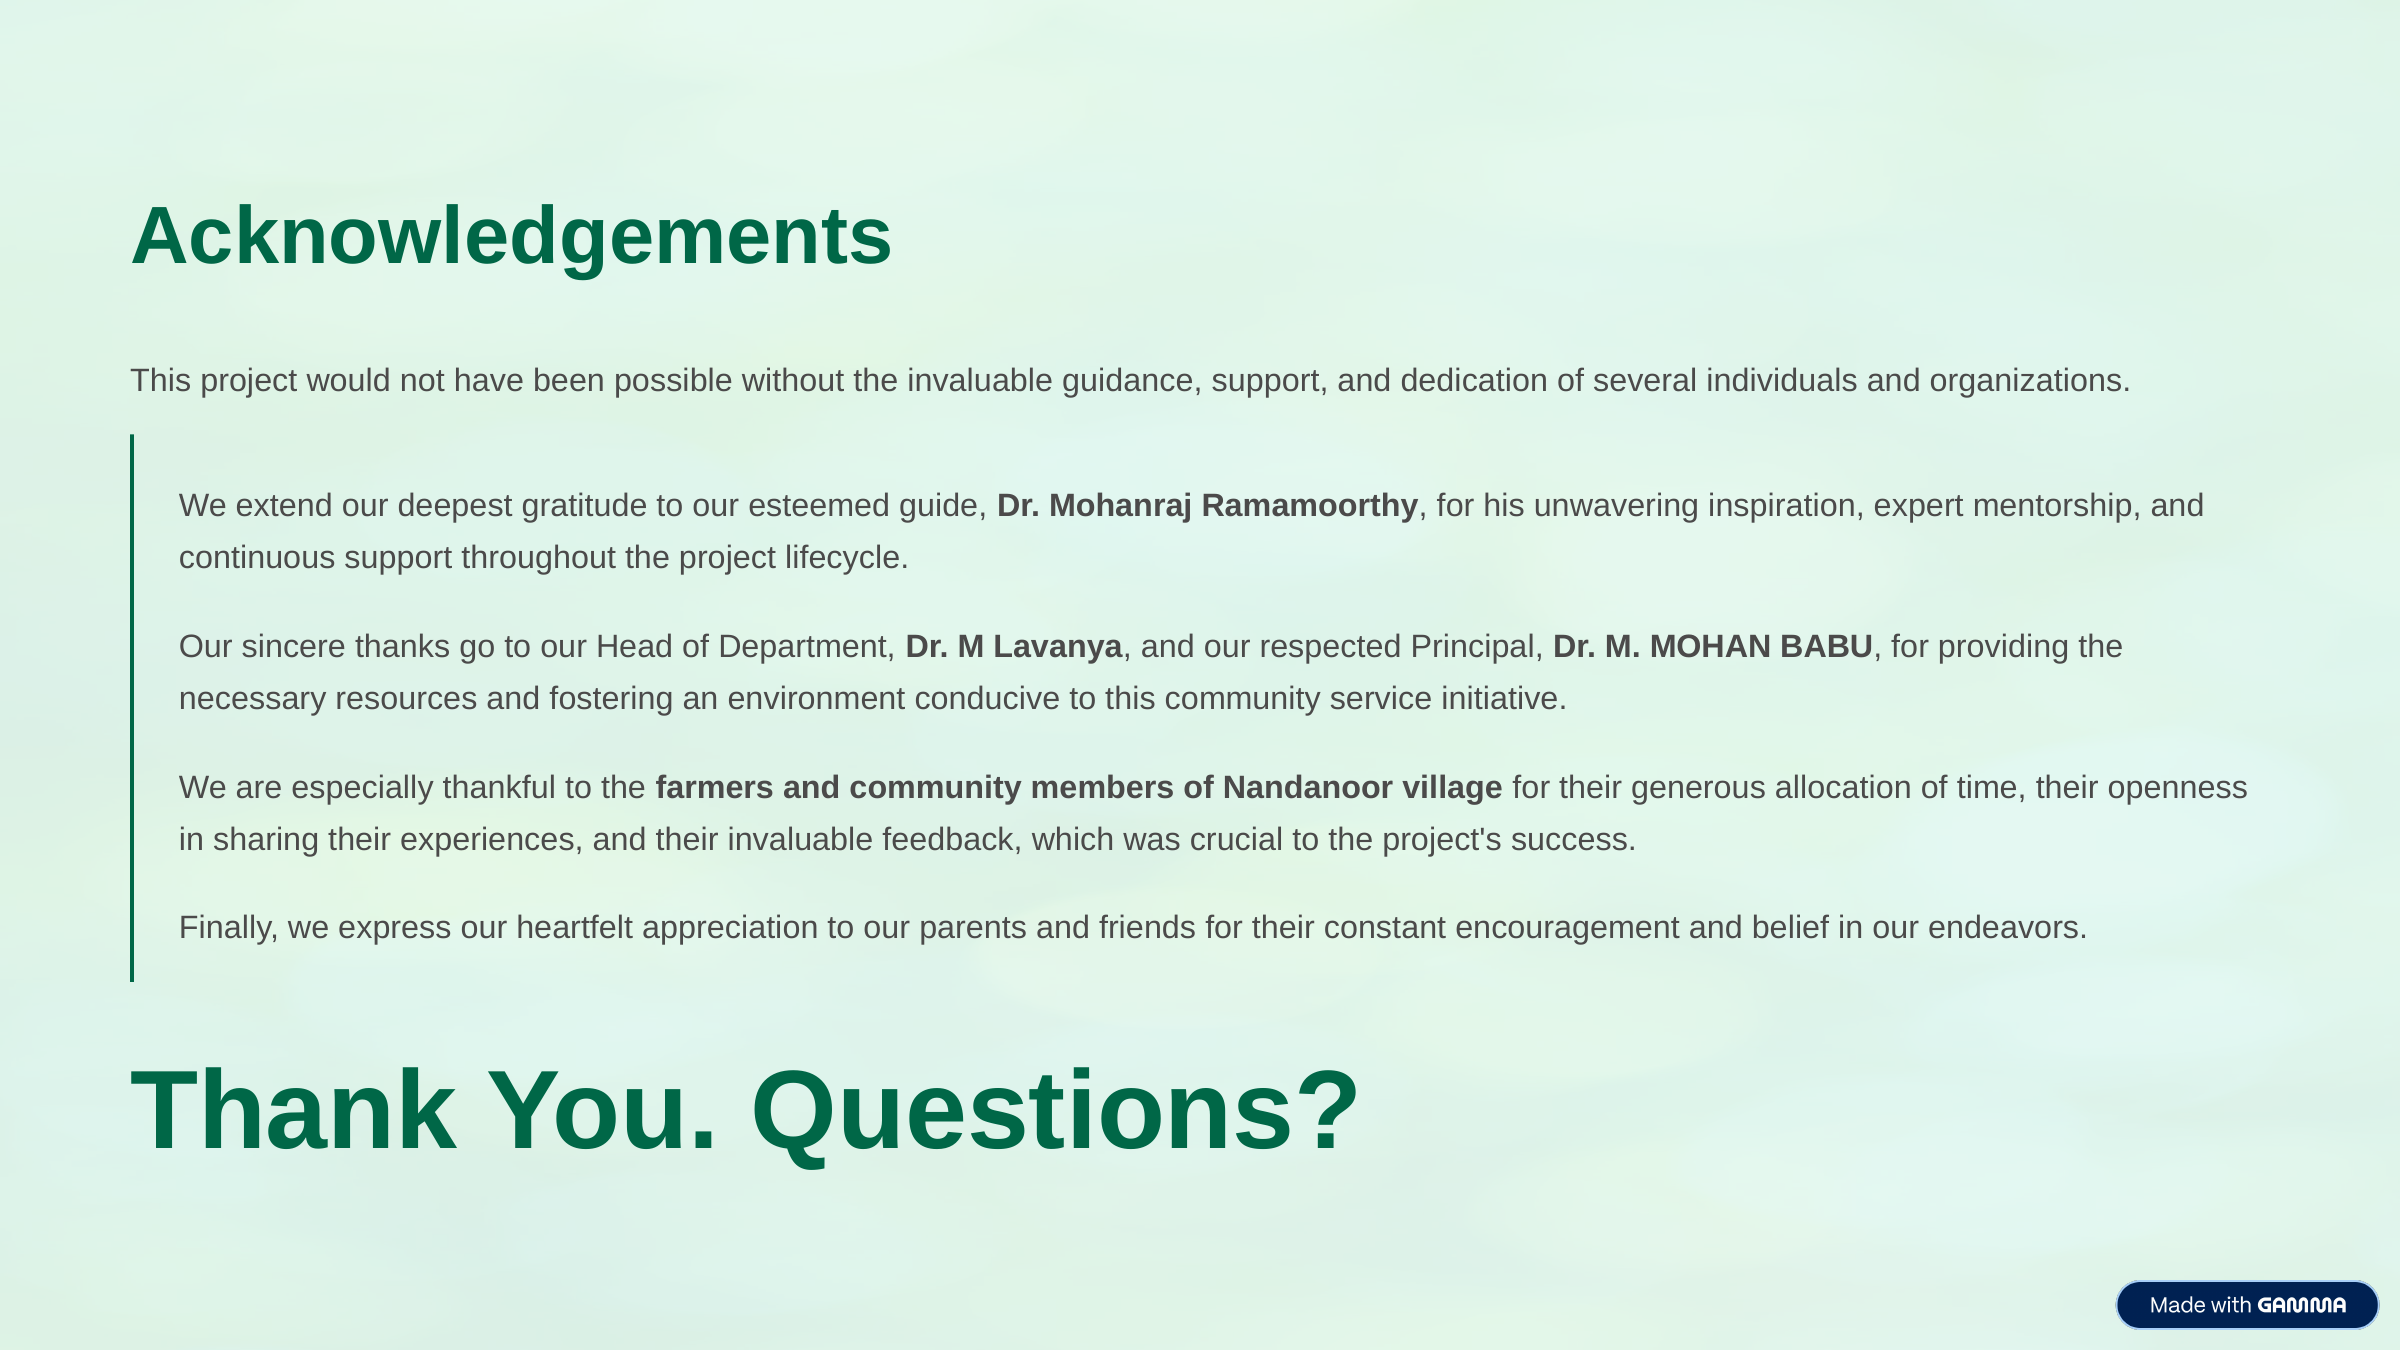

Acknowledgements
This project would not have been possible without the invaluable guidance, support, and dedication of several individuals and organizations.

We extend our deepest gratitude to our esteemed guide, Dr. Mohanraj Ramamoorthy, for his unwavering inspiration, expert mentorship, and continuous support throughout the project lifecycle.
Our sincere thanks go to our Head of Department, Dr. M Lavanya, and our respected Principal, Dr. M. MOHAN BABU, for providing the necessary resources and fostering an environment conducive to this community service initiative.
We are especially thankful to the farmers and community members of Nandanoor village for their generous allocation of time, their openness in sharing their experiences, and their invaluable feedback, which was crucial to the project's success.
Finally, we express our heartfelt appreciation to our parents and friends for their constant encouragement and belief in our endeavors.
Thank You. Questions?